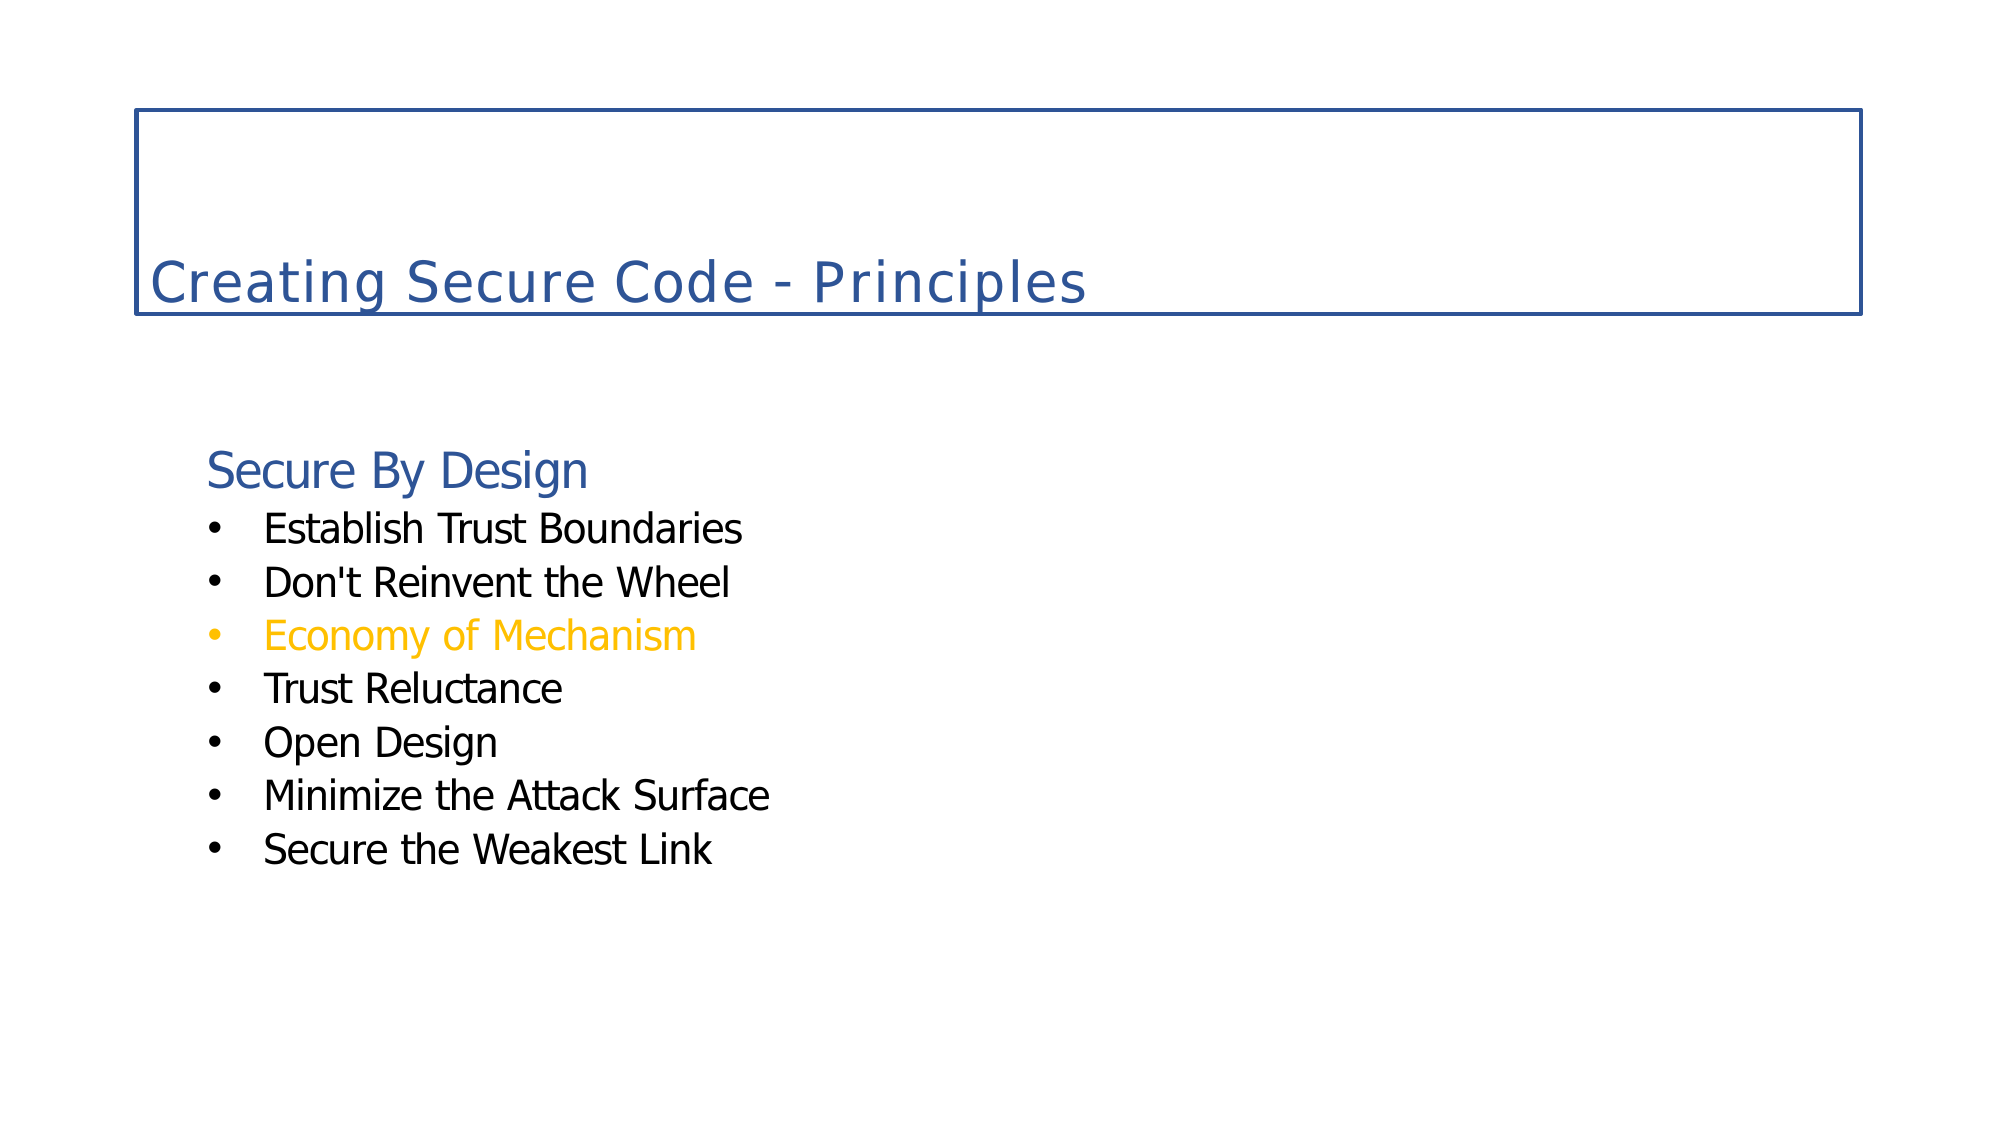

# Creating Secure Code - Principles
Secure By Design
Establish Trust Boundaries
Don't Reinvent the Wheel
Economy of Mechanism
Trust Reluctance
Open Design
Minimize the Attack Surface
Secure the Weakest Link